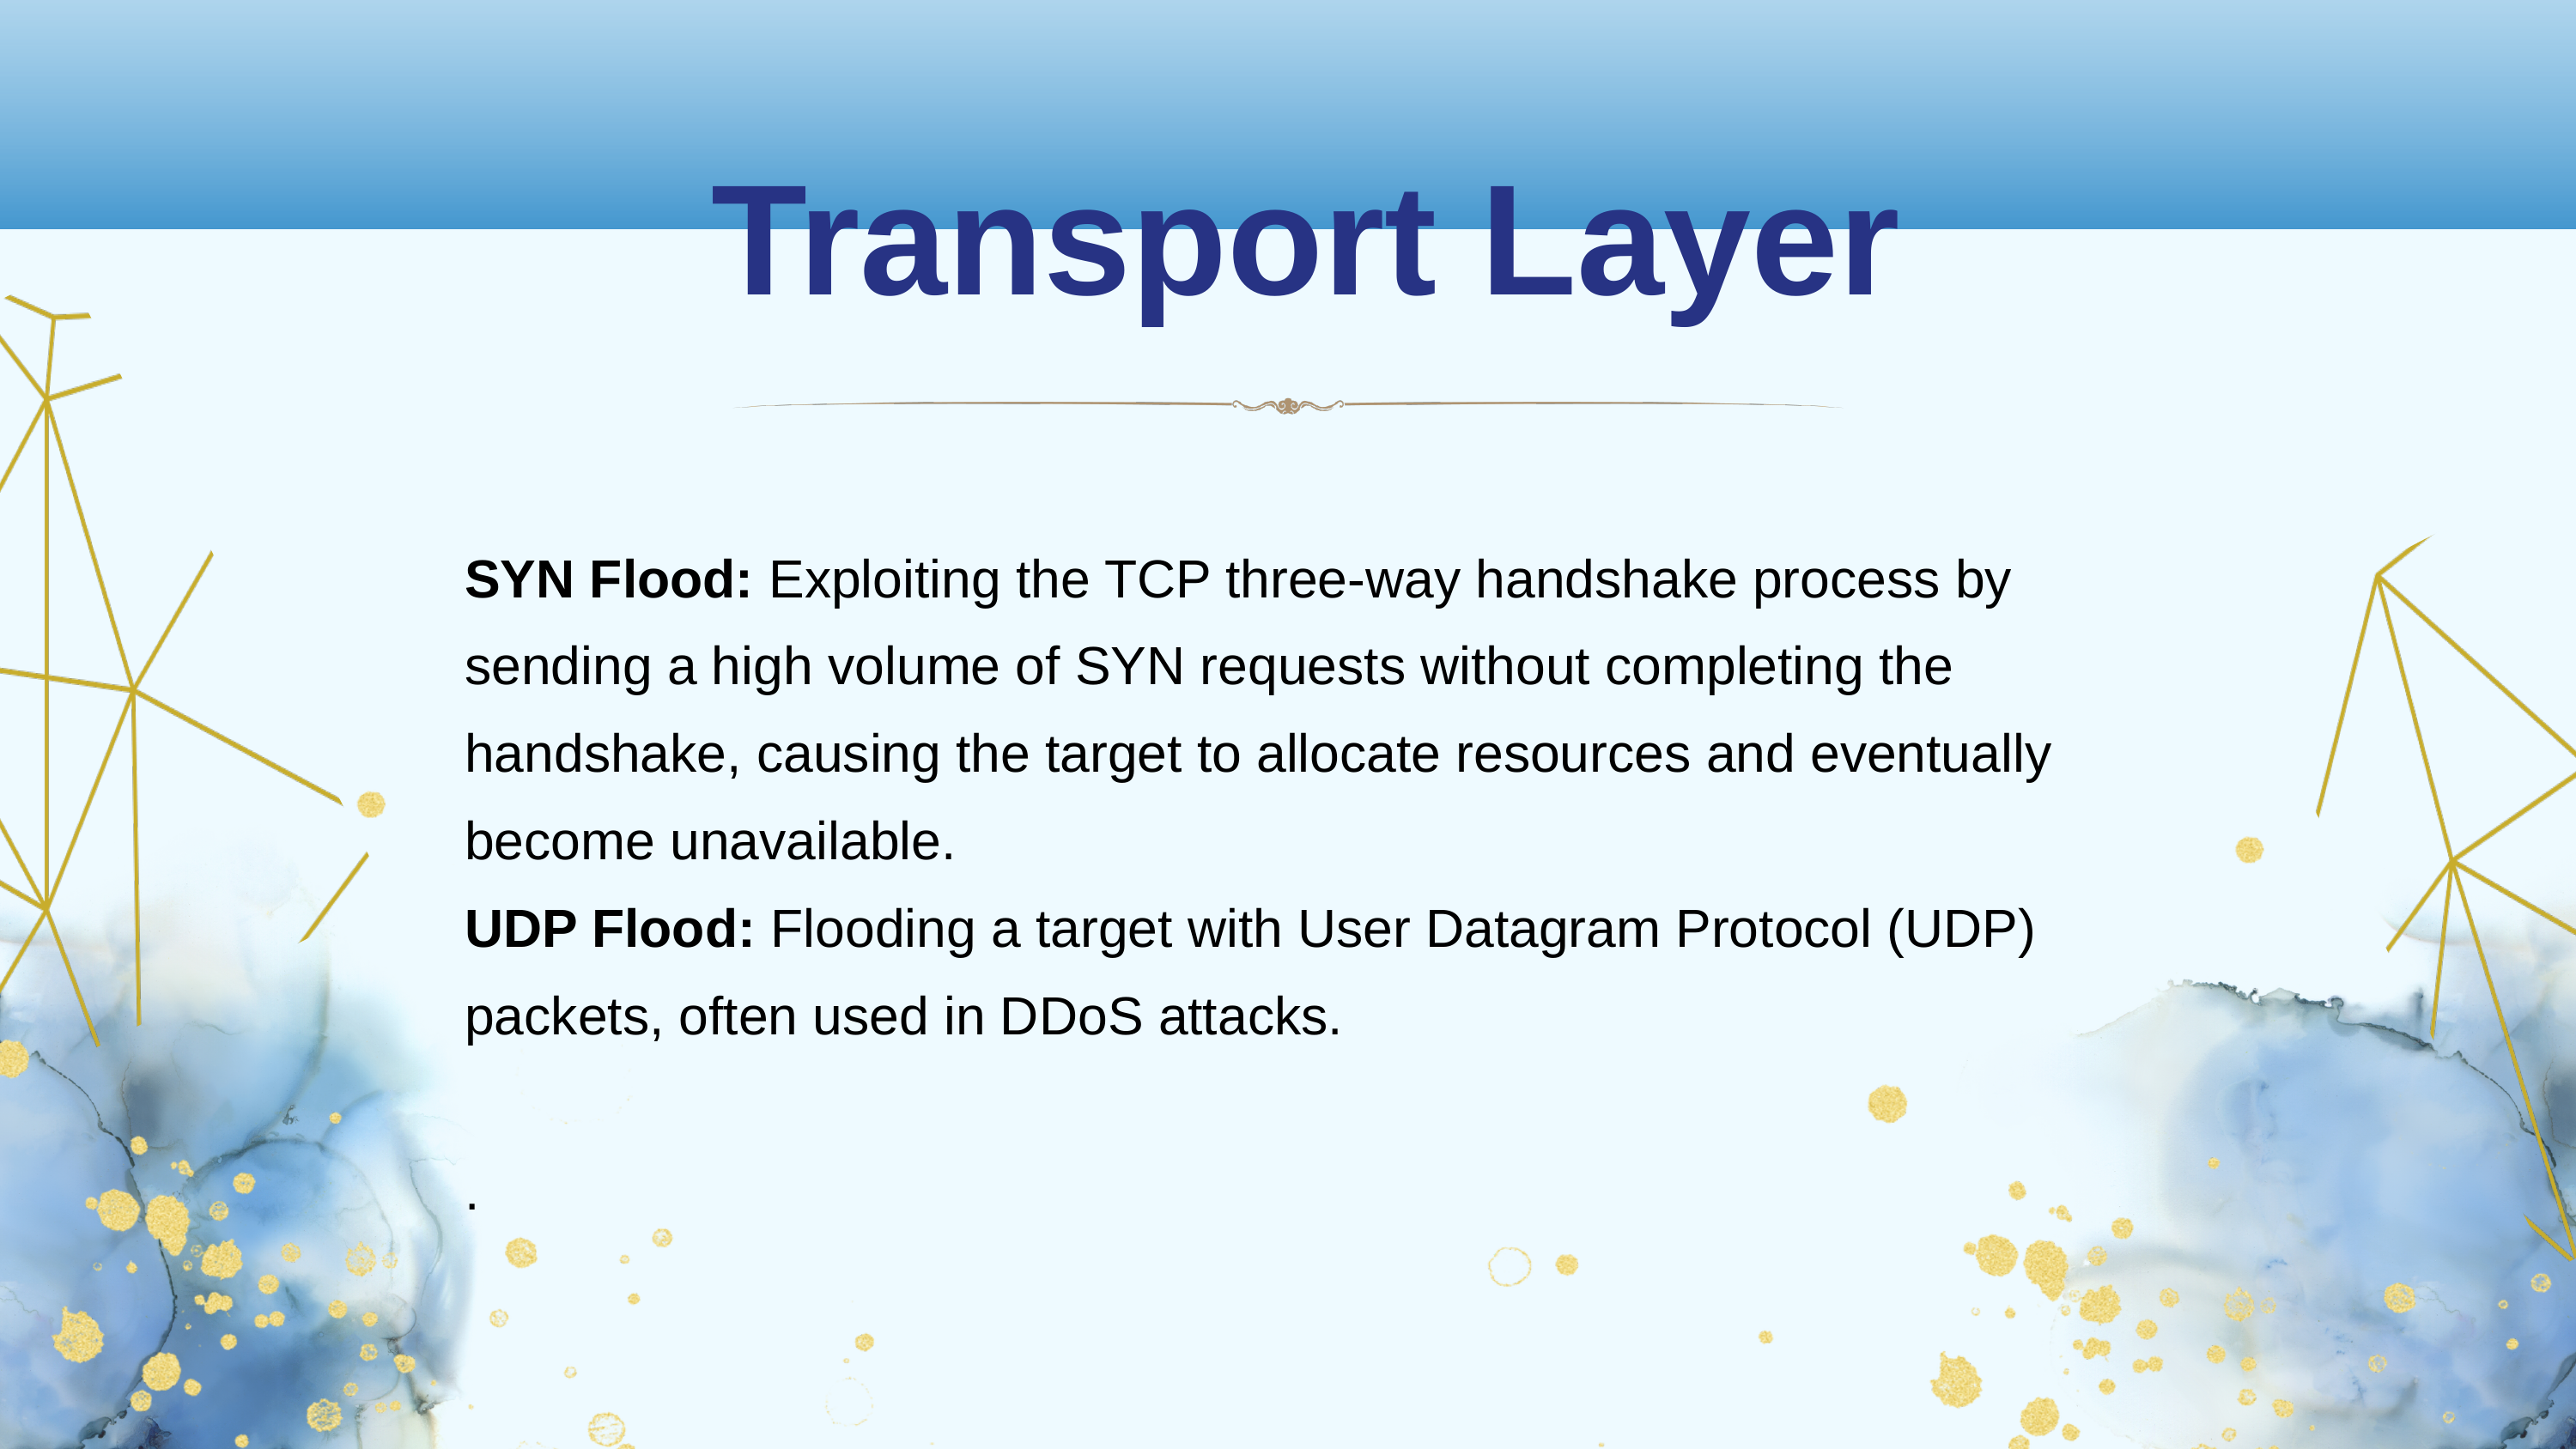

Transport Layer

SYN Flood: Exploiting the TCP three-way handshake process by sending a high volume of SYN requests without completing the handshake, causing the target to allocate resources and eventually become unavailable.
UDP Flood: Flooding a target with User Datagram Protocol (UDP) packets, often used in DDoS attacks.

.